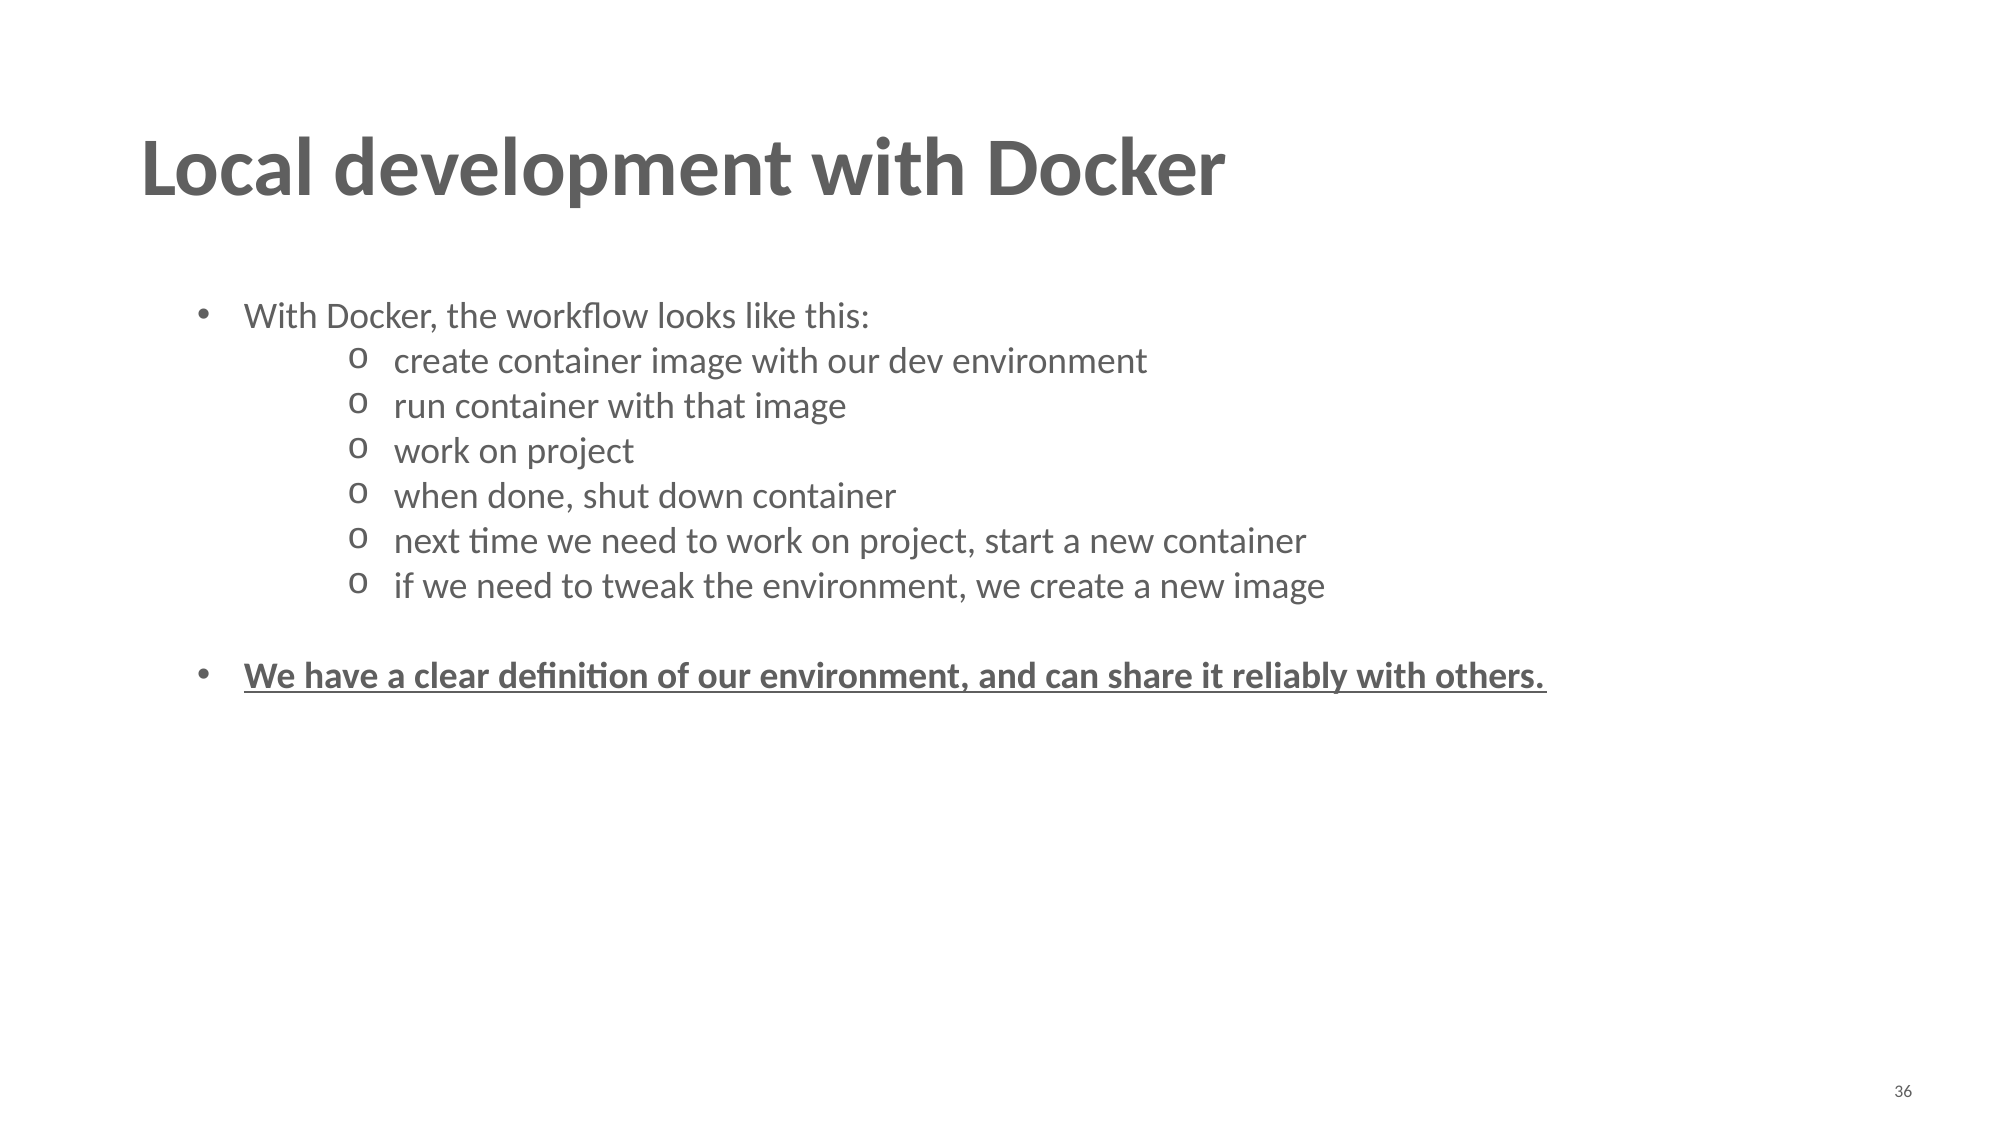

Local development with Docker
With Docker, the workflow looks like this:
create container image with our dev environment
run container with that image
work on project
when done, shut down container
next time we need to work on project, start a new container
if we need to tweak the environment, we create a new image

We have a clear definition of our environment, and can share it reliably with others.
36